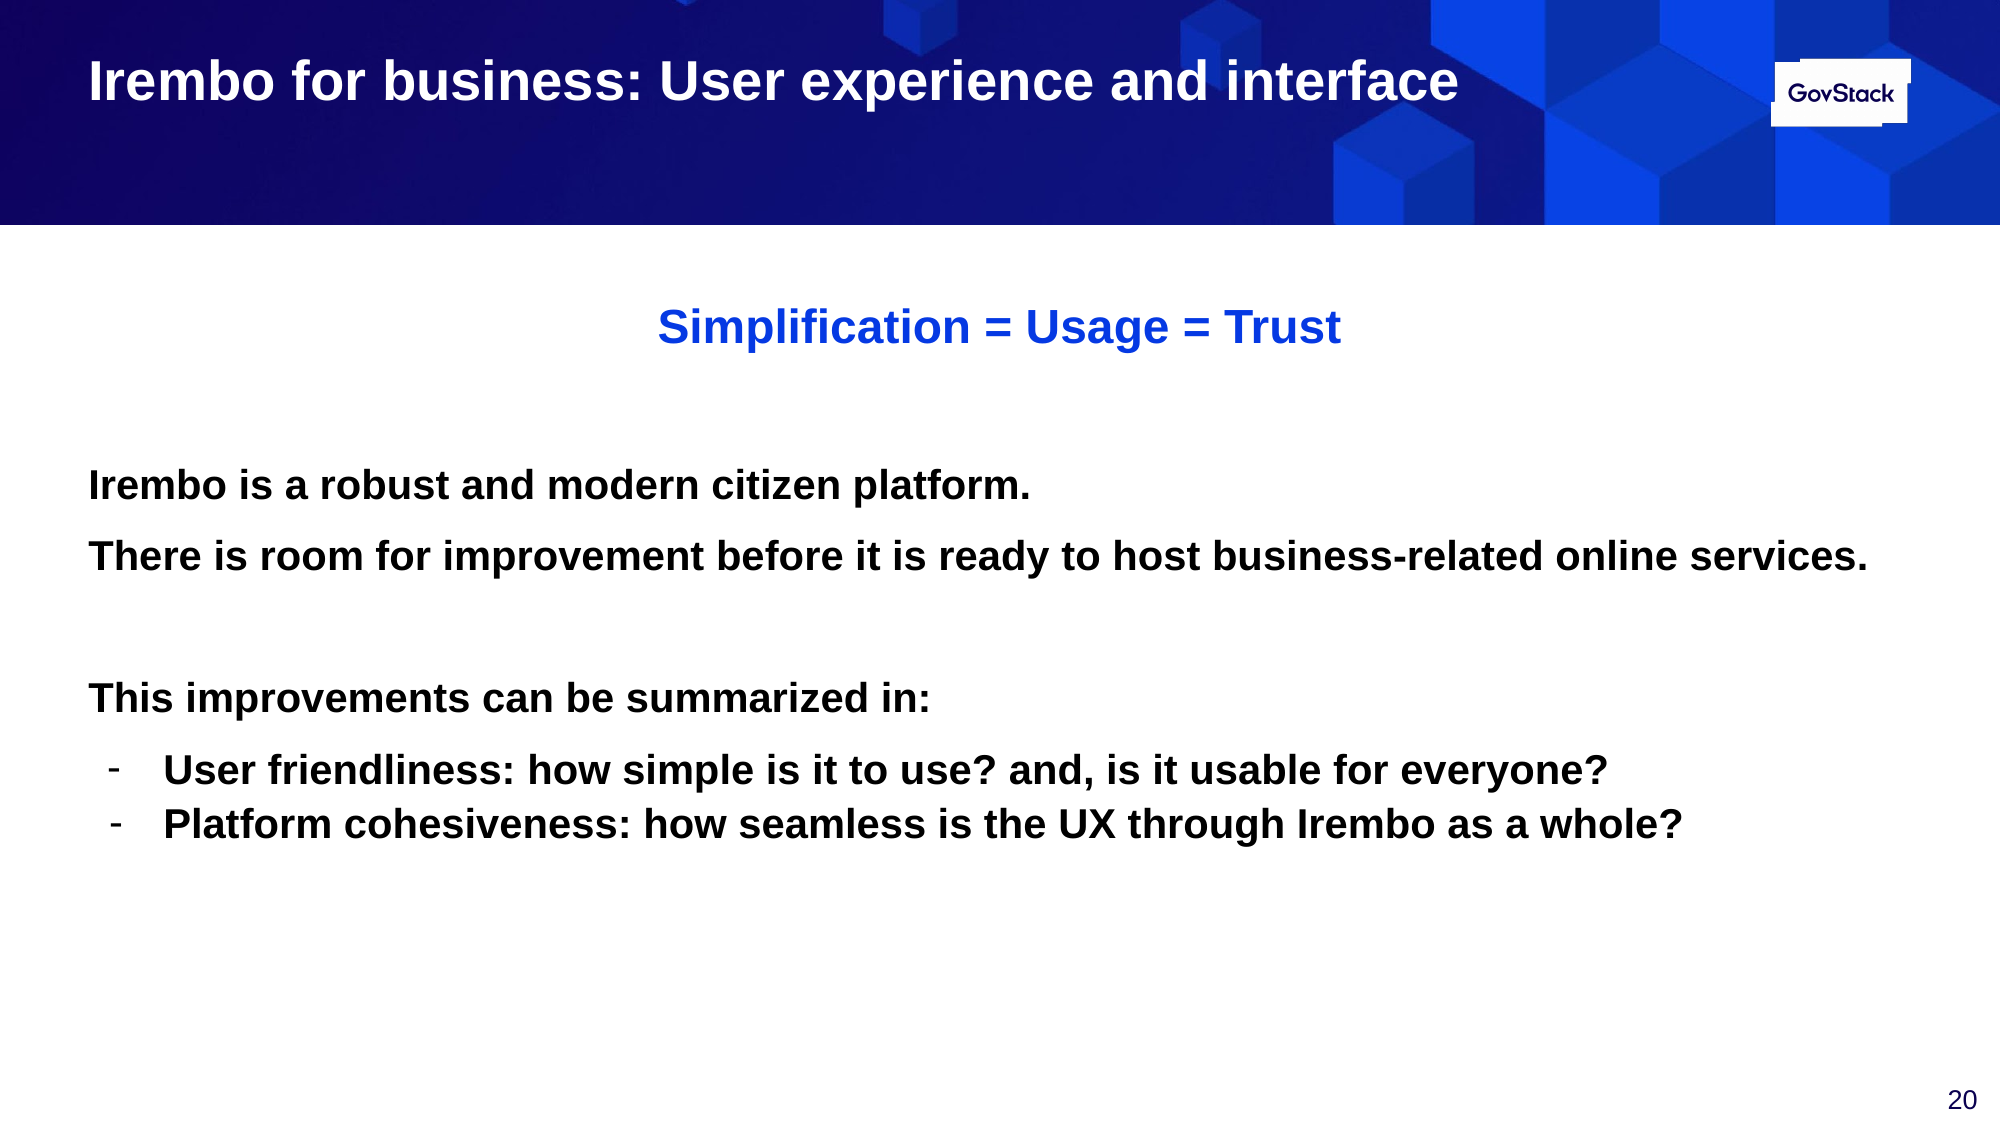

# Irembo for business: User experience and interface
Simplification = Usage = Trust

Irembo is a robust and modern citizen platform.
There is room for improvement before it is ready to host business-related online services.

This improvements can be summarized in:
User friendliness: how simple is it to use? and, is it usable for everyone?
Platform cohesiveness: how seamless is the UX through Irembo as a whole?

20